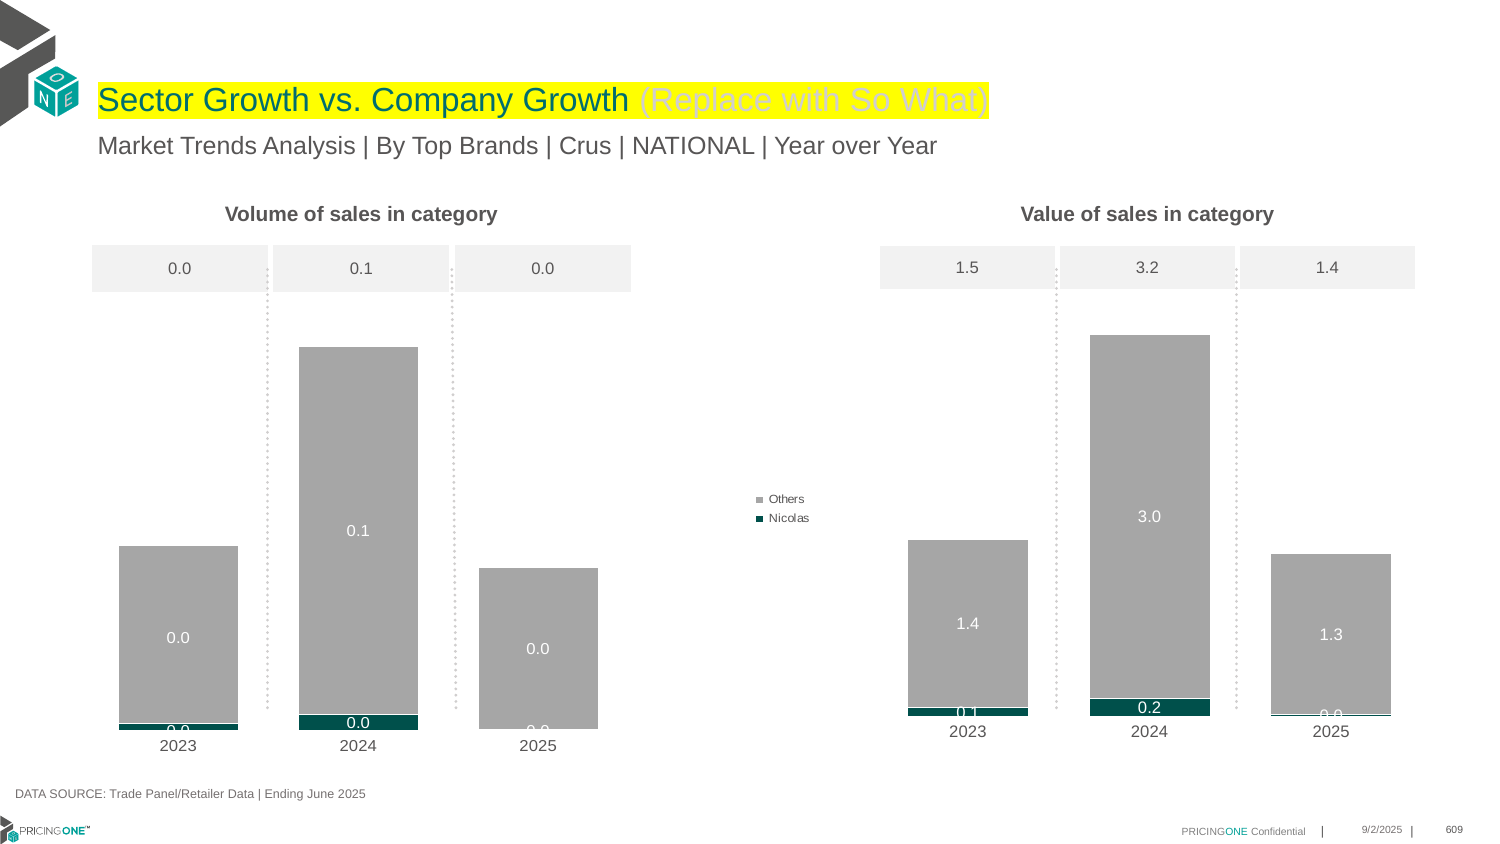

# Sector Growth vs. Company Growth (Replace with So What)
Market Trends Analysis | By Top Brands | Crus | NATIONAL | Year over Year
| Value of sales in category |  |  |
| --- | --- | --- |
| 1.5 | 3.2 | 1.4 |
| Volume of sales in category |  |  |
| --- | --- | --- |
| 0.0 | 0.1 | 0.0 |

### Chart

| Category | Nicolas | Others |
|---|---|---|
| 2023 | 0.071969 | 1.402033 |
| 2024 | 0.150186 | 3.03986 |
| 2025 | 0.01468 | 1.343958 |

### Chart

| Category | Nicolas | Others |
|---|---|---|
| 2023 | 0.001454 | 0.037015 |
| 2024 | 0.003441 | 0.076301 |
| 2025 | 0.000315 | 0.033596 |
DATA SOURCE: Trade Panel/Retailer Data | Ending June 2025

9/2/2025
609